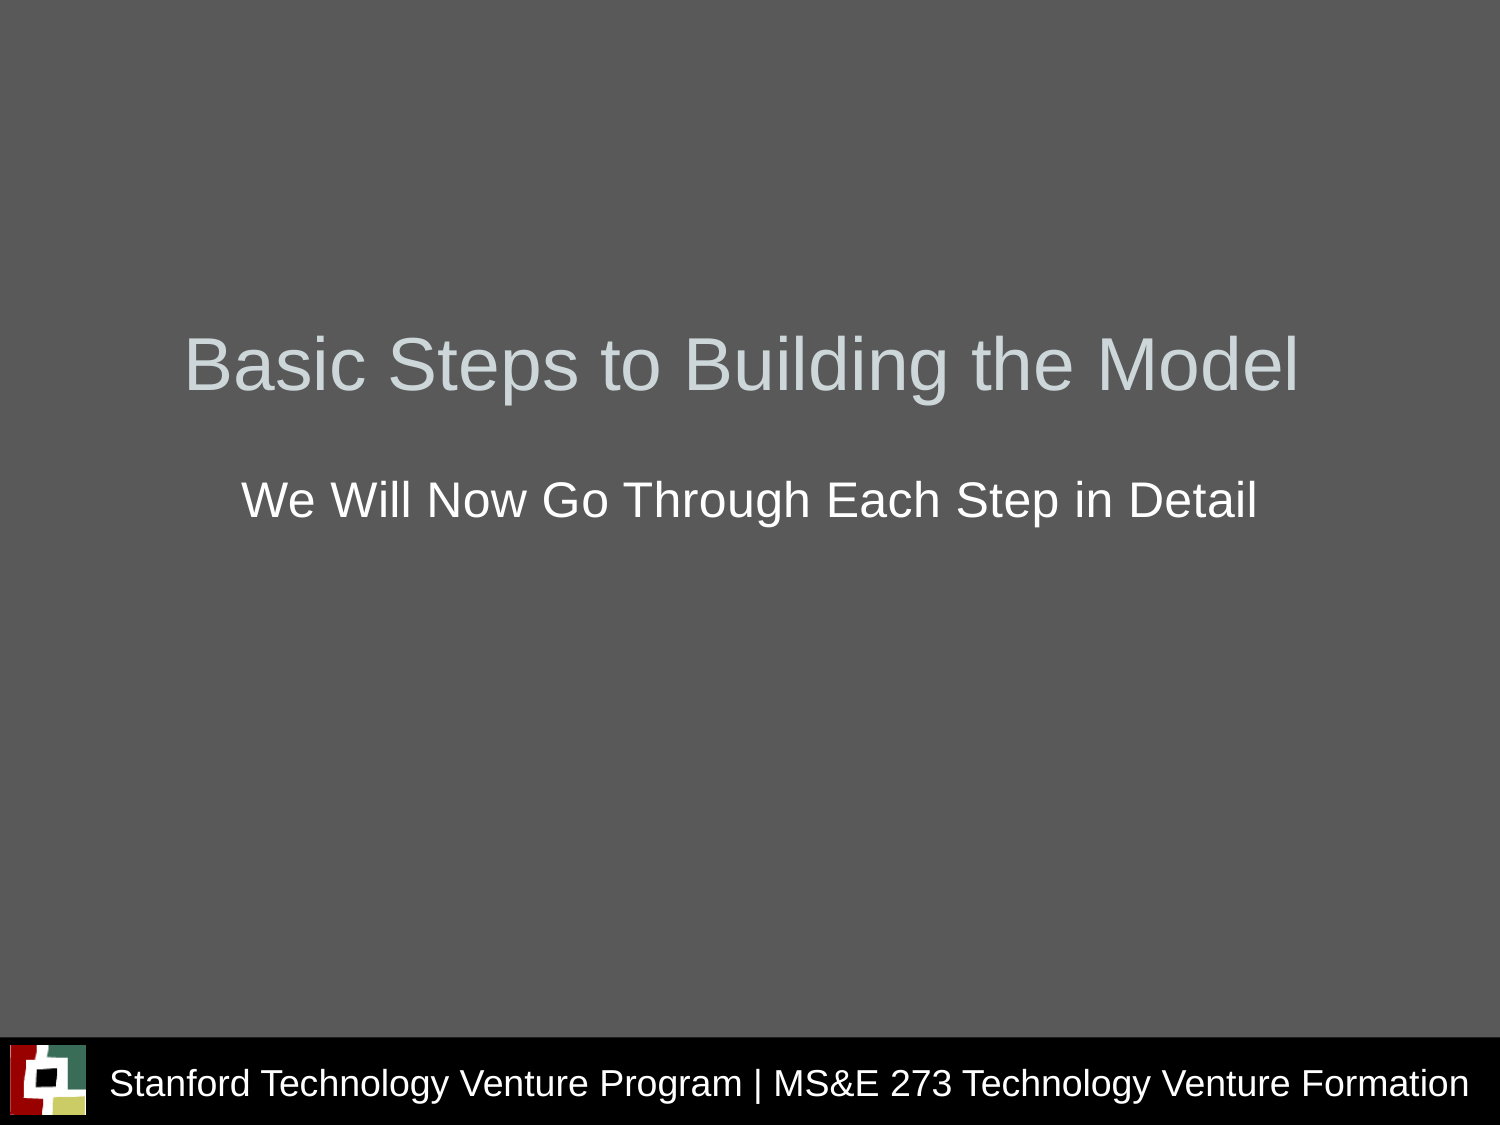

Basic Steps to Building the Model
We Will Now Go Through Each Step in Detail